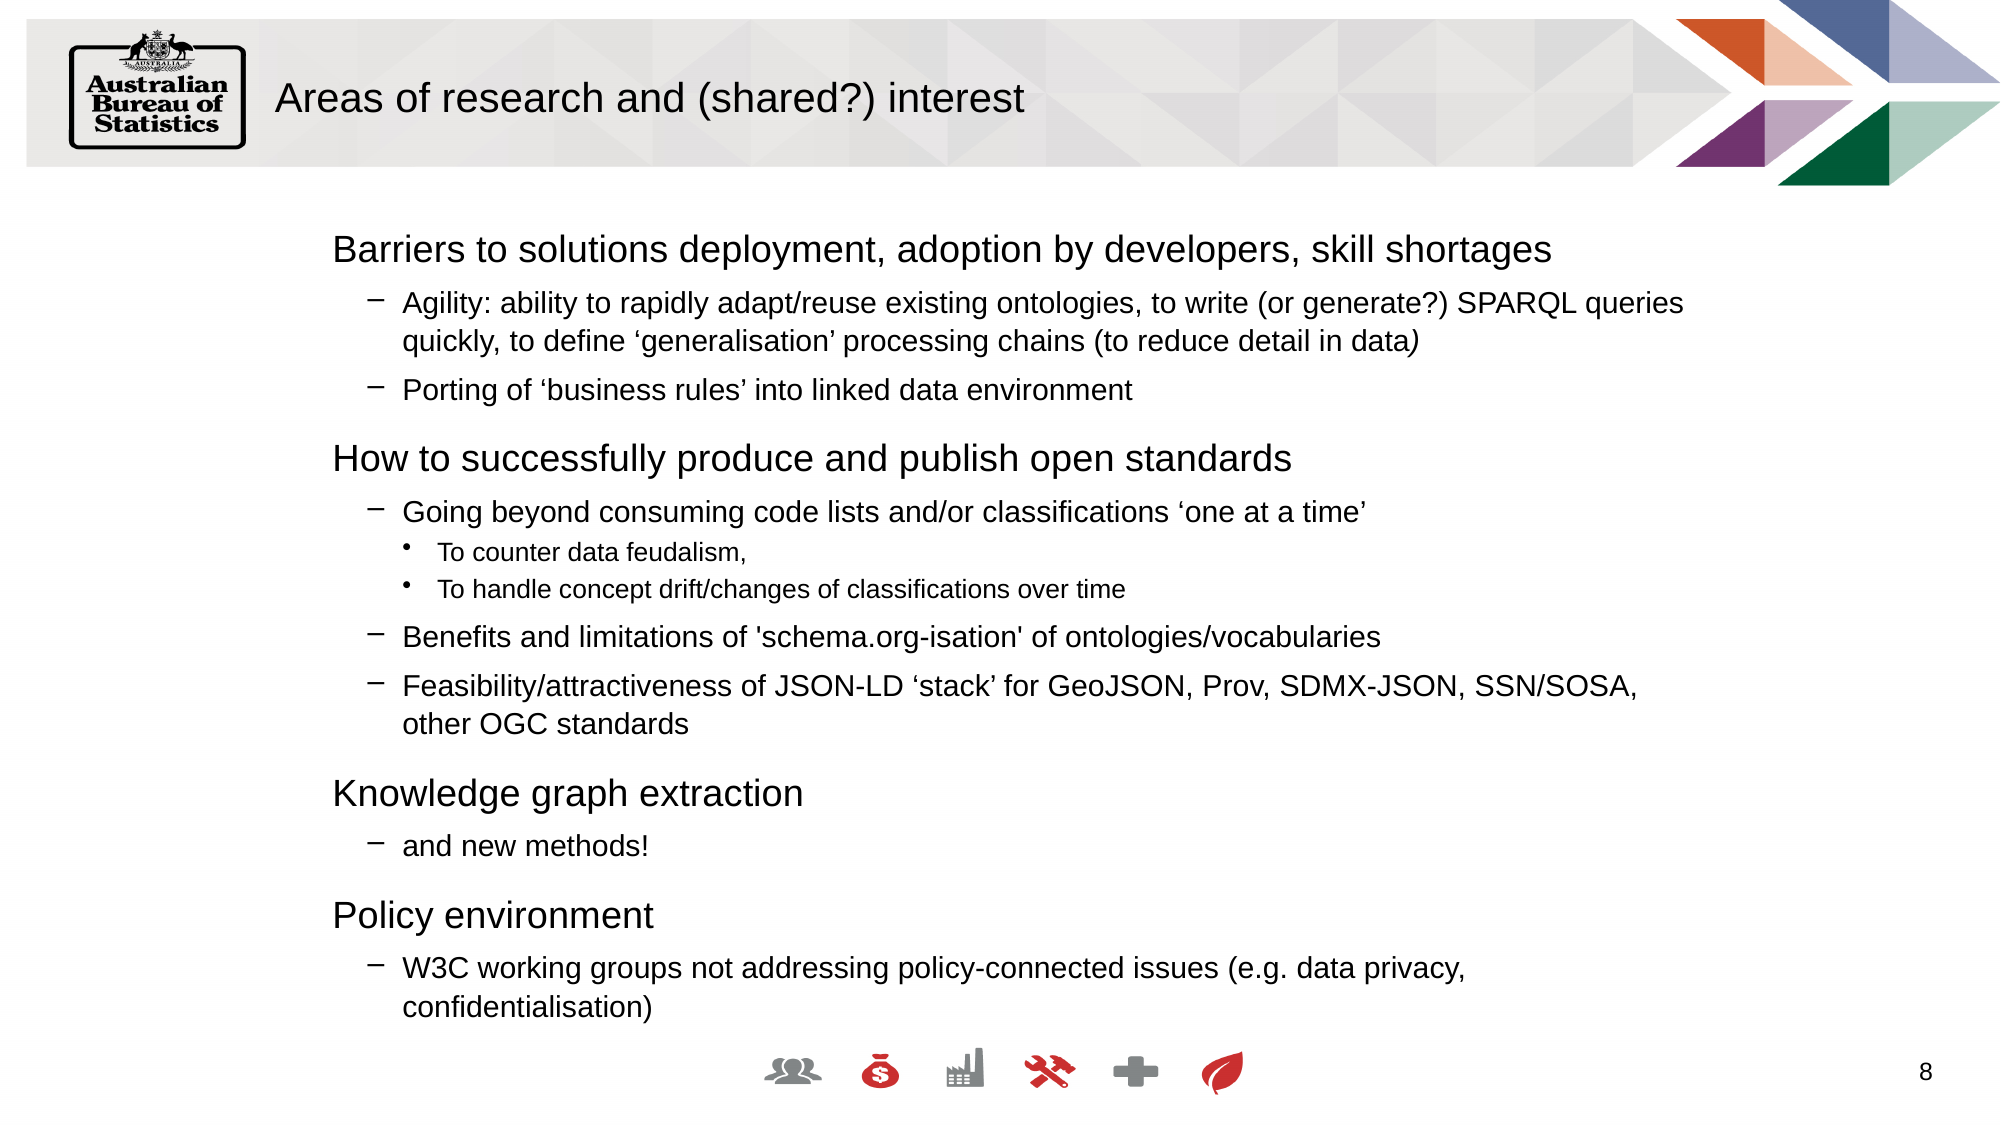

# Areas of research and (shared?) interest
Barriers to solutions deployment, adoption by developers, skill shortages
Agility: ability to rapidly adapt/reuse existing ontologies, to write (or generate?) SPARQL queries quickly, to define ‘generalisation’ processing chains (to reduce detail in data)
Porting of ‘business rules’ into linked data environment
How to successfully produce and publish open standards
Going beyond consuming code lists and/or classifications ‘one at a time’
To counter data feudalism,
To handle concept drift/changes of classifications over time
Benefits and limitations of 'schema.org-isation' of ontologies/vocabularies
Feasibility/attractiveness of JSON-LD ‘stack’ for GeoJSON, Prov, SDMX-JSON, SSN/SOSA, other OGC standards
Knowledge graph extraction
and new methods!
Policy environment
W3C working groups not addressing policy-connected issues (e.g. data privacy, confidentialisation)

8